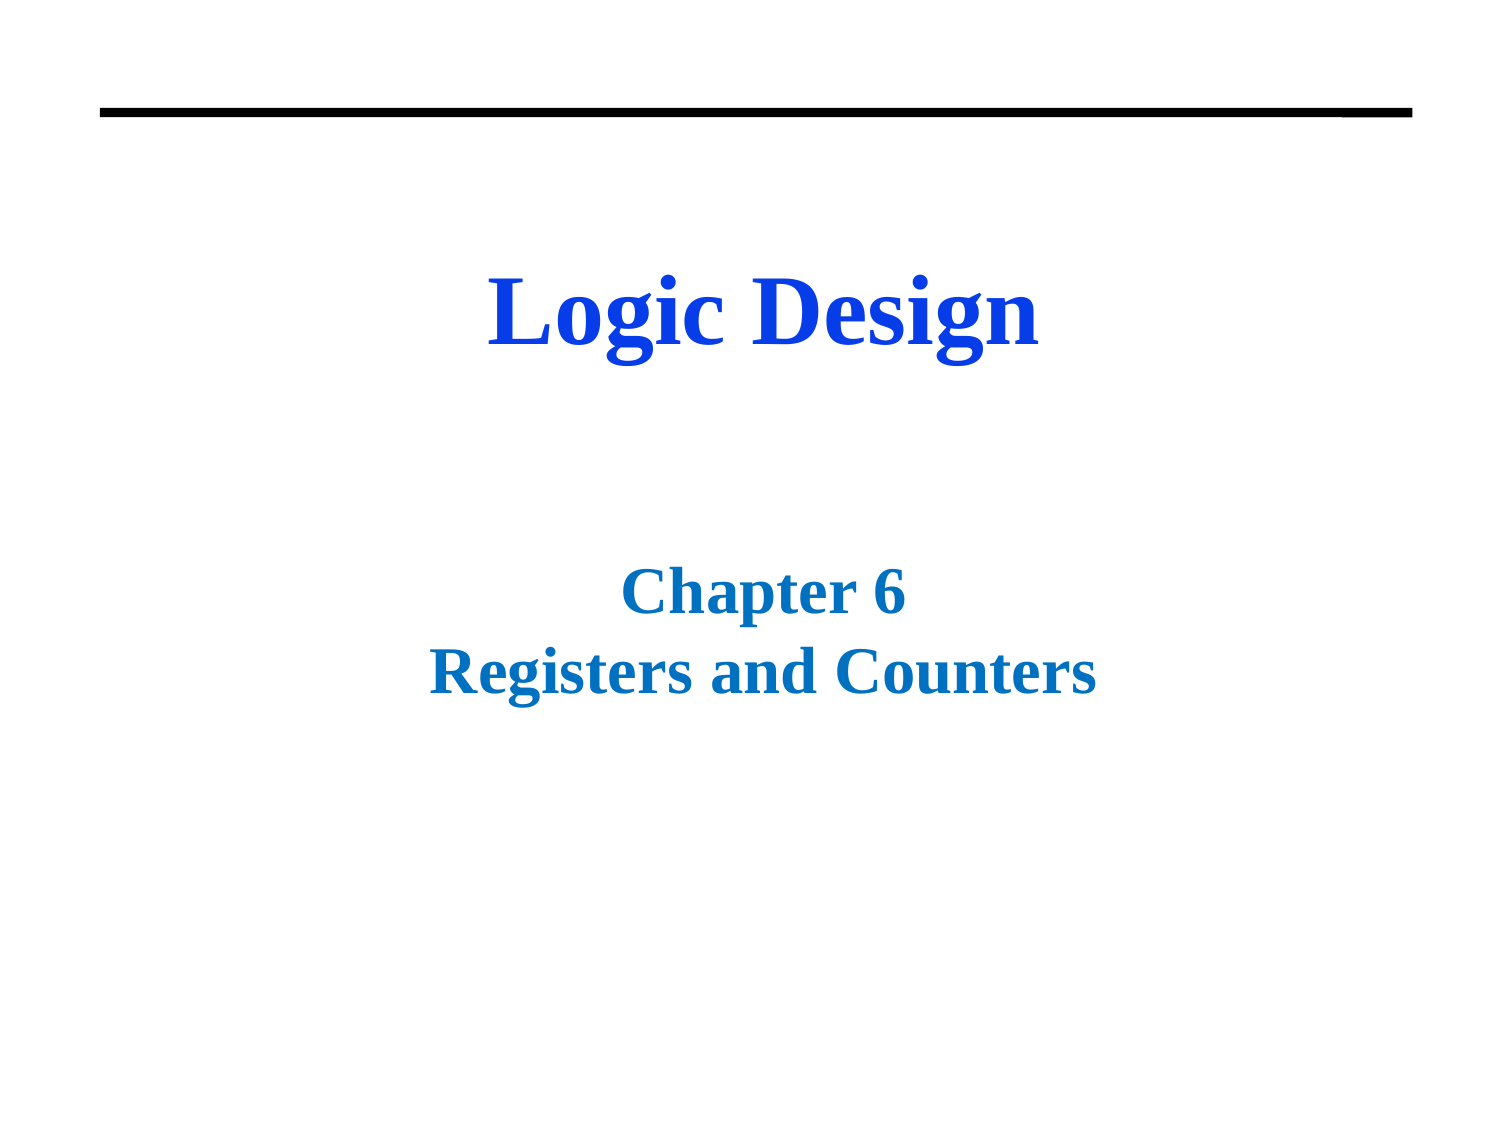

Logic Design

Chapter 6
Registers and Counters